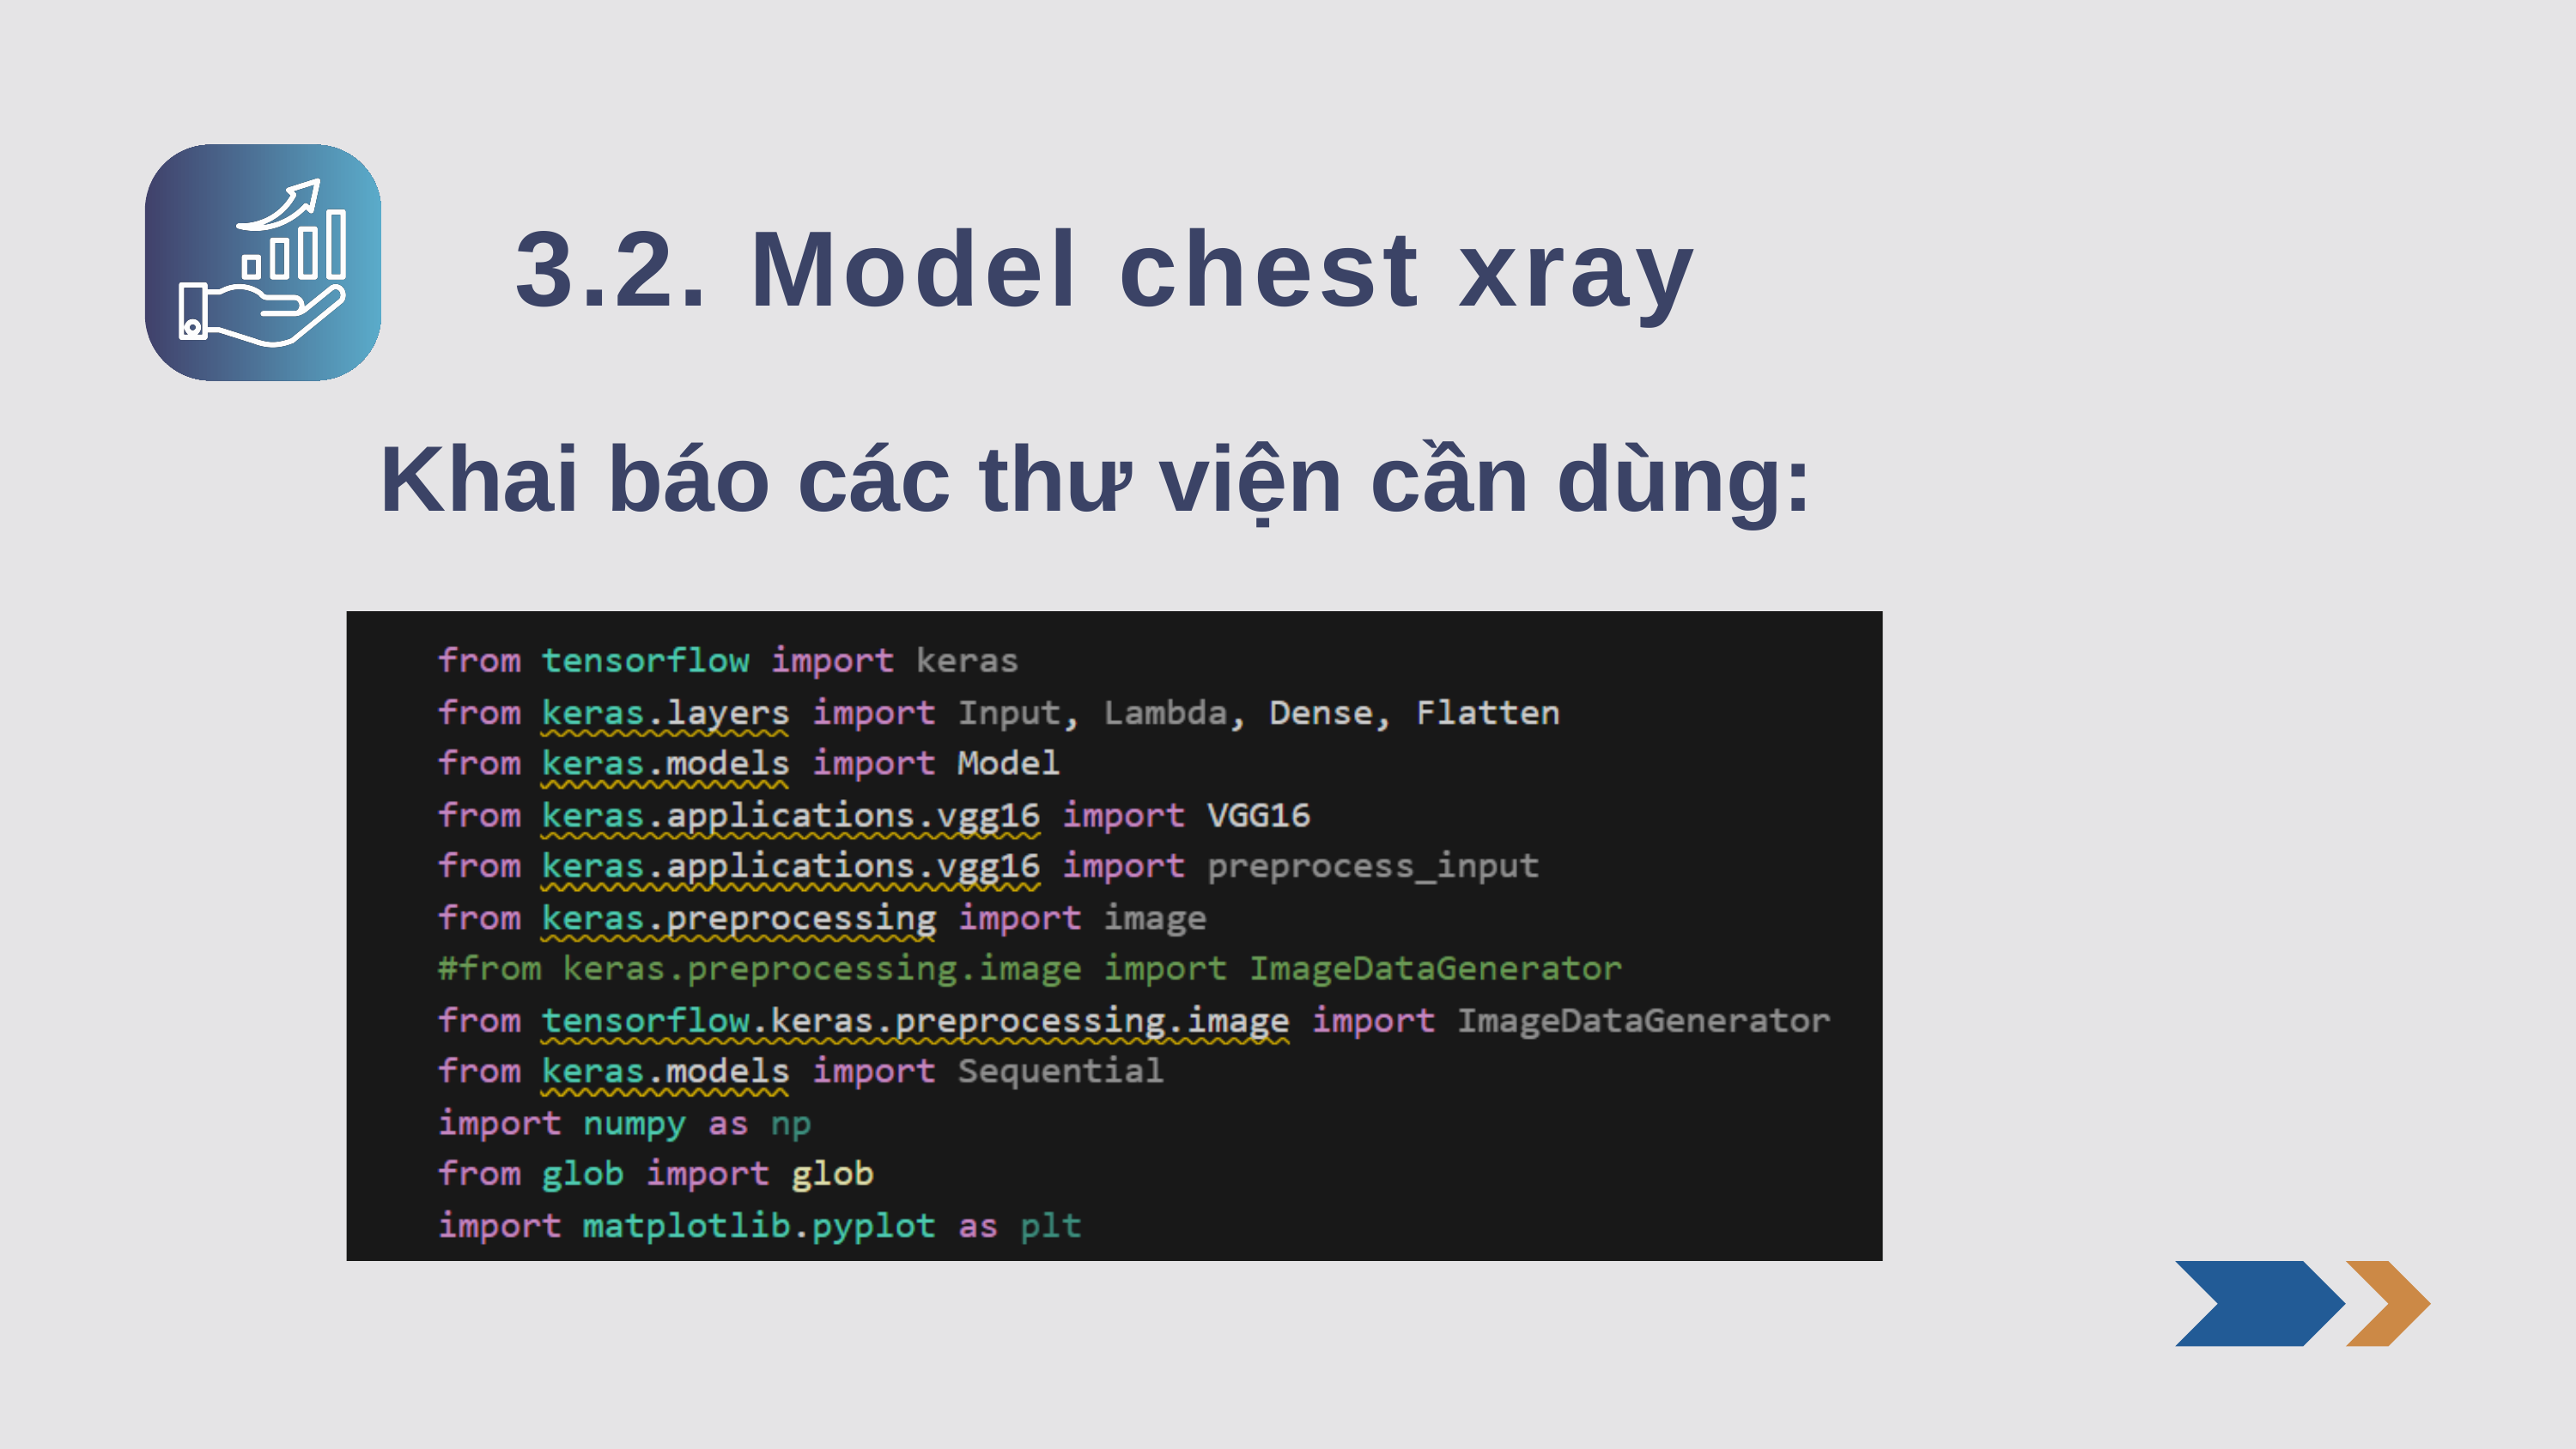

3.2. Model chest xray
Khai báo các thư viện cần dùng: